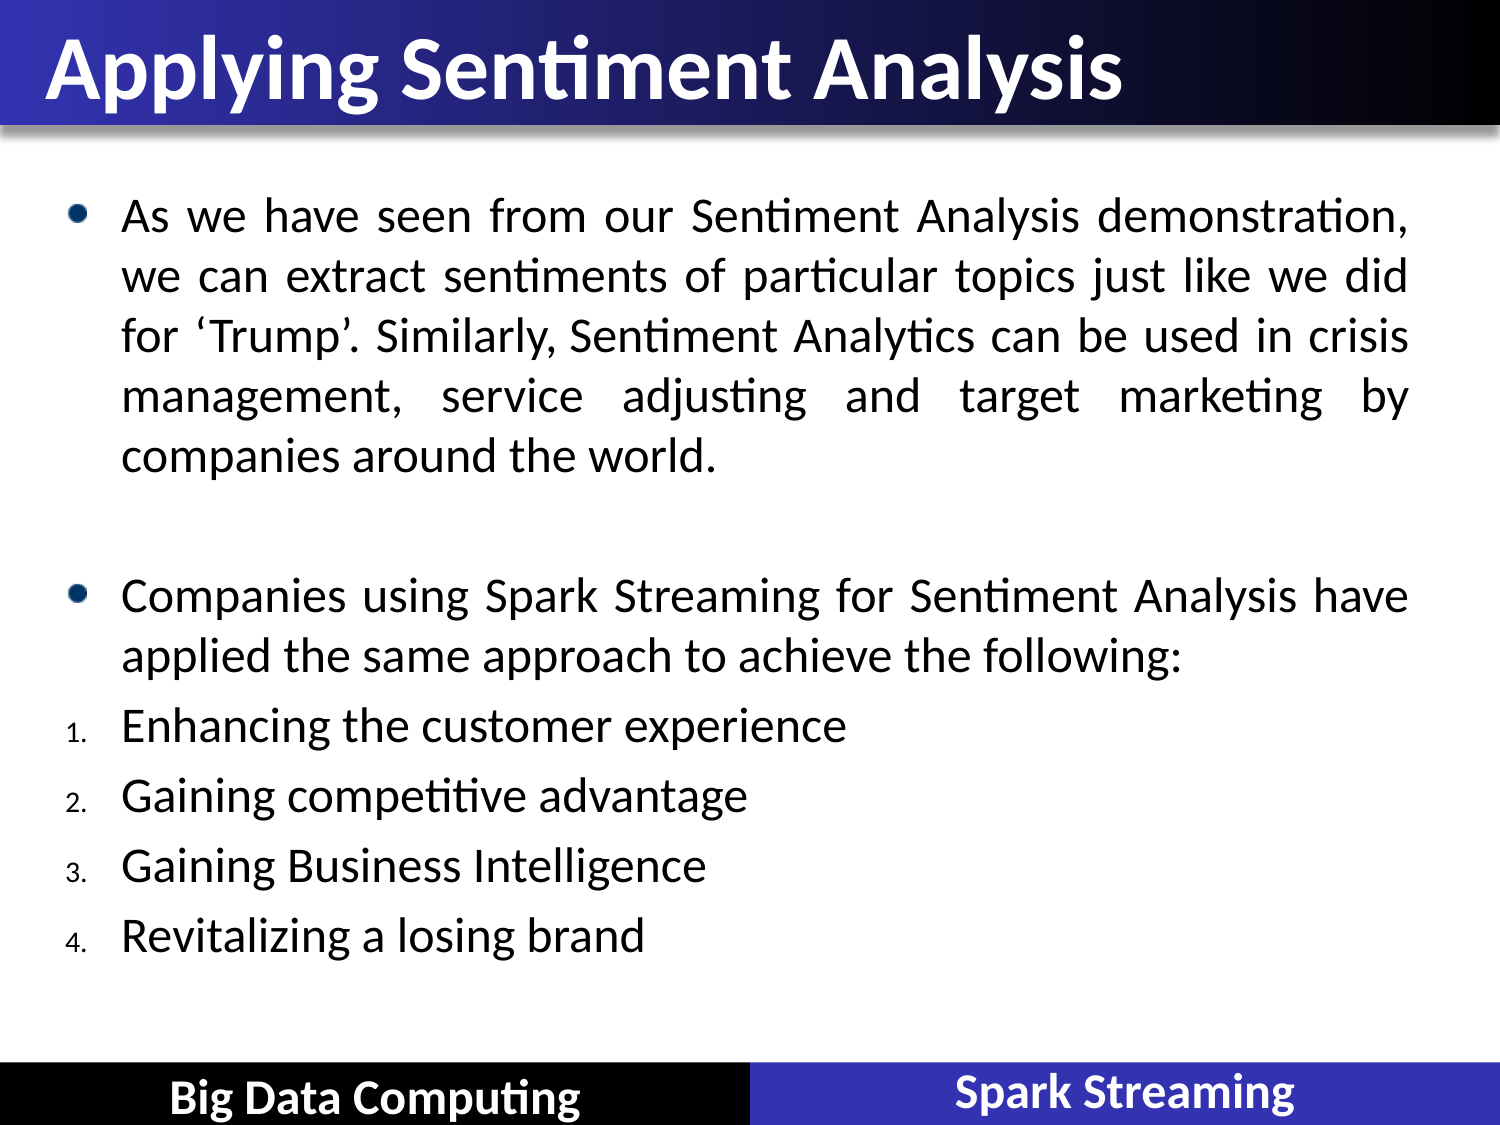

# Applying Sentiment Analysis
As we have seen from our Sentiment Analysis demonstration, we can extract sentiments of particular topics just like we did for ‘Trump’. Similarly, Sentiment Analytics can be used in crisis management, service adjusting and target marketing by companies around the world.

Companies using Spark Streaming for Sentiment Analysis have applied the same approach to achieve the following:
Enhancing the customer experience
Gaining competitive advantage
Gaining Business Intelligence
Revitalizing a losing brand

Spark Streaming
Big Data Computing